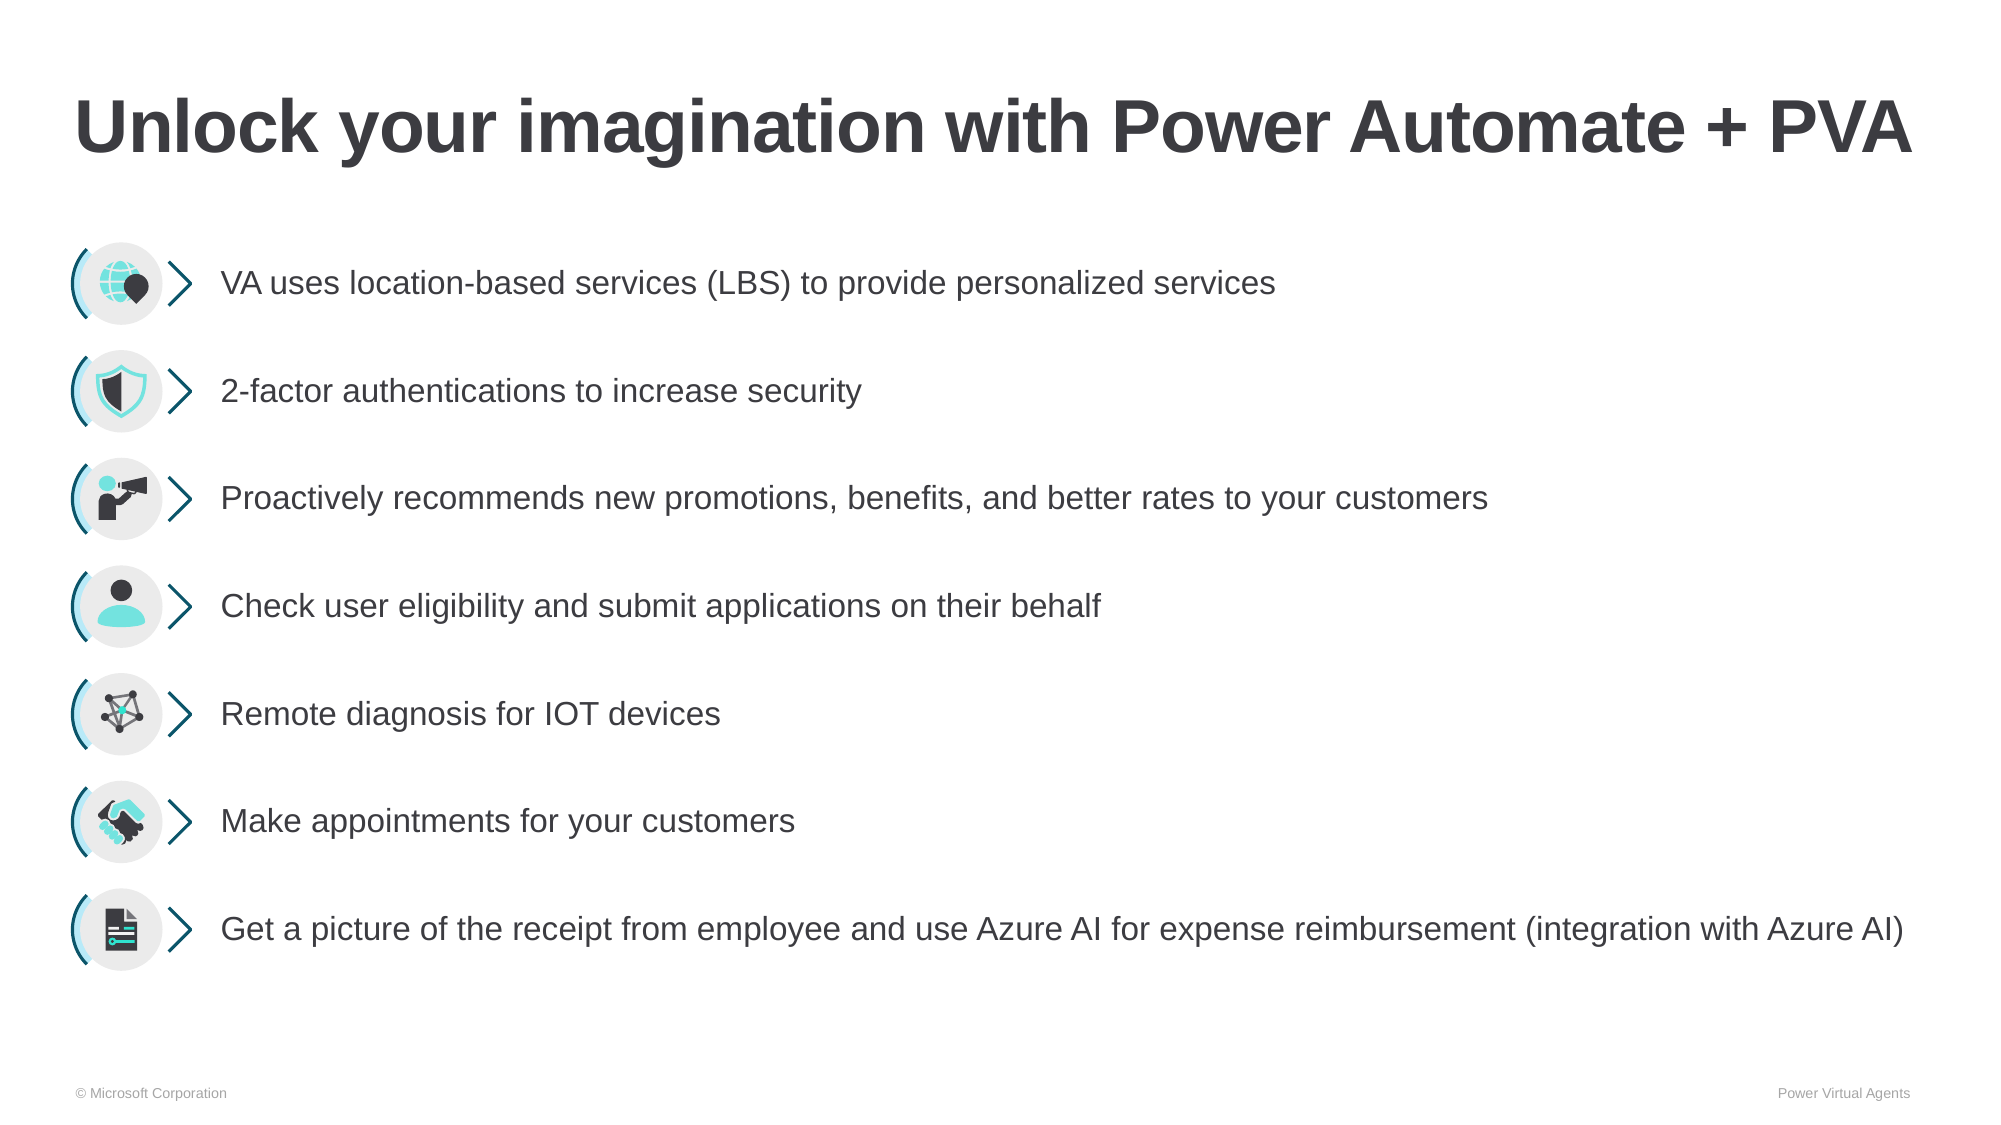

# Unlock your imagination with Power Automate + PVA

VA uses location-based services (LBS) to provide personalized services

2-factor authentications to increase security

Proactively recommends new promotions, benefits, and better rates to your customers

Check user eligibility and submit applications on their behalf

Remote diagnosis for IOT devices

Make appointments for your customers

Get a picture of the receipt from employee and use Azure AI for expense reimbursement (integration with Azure AI)